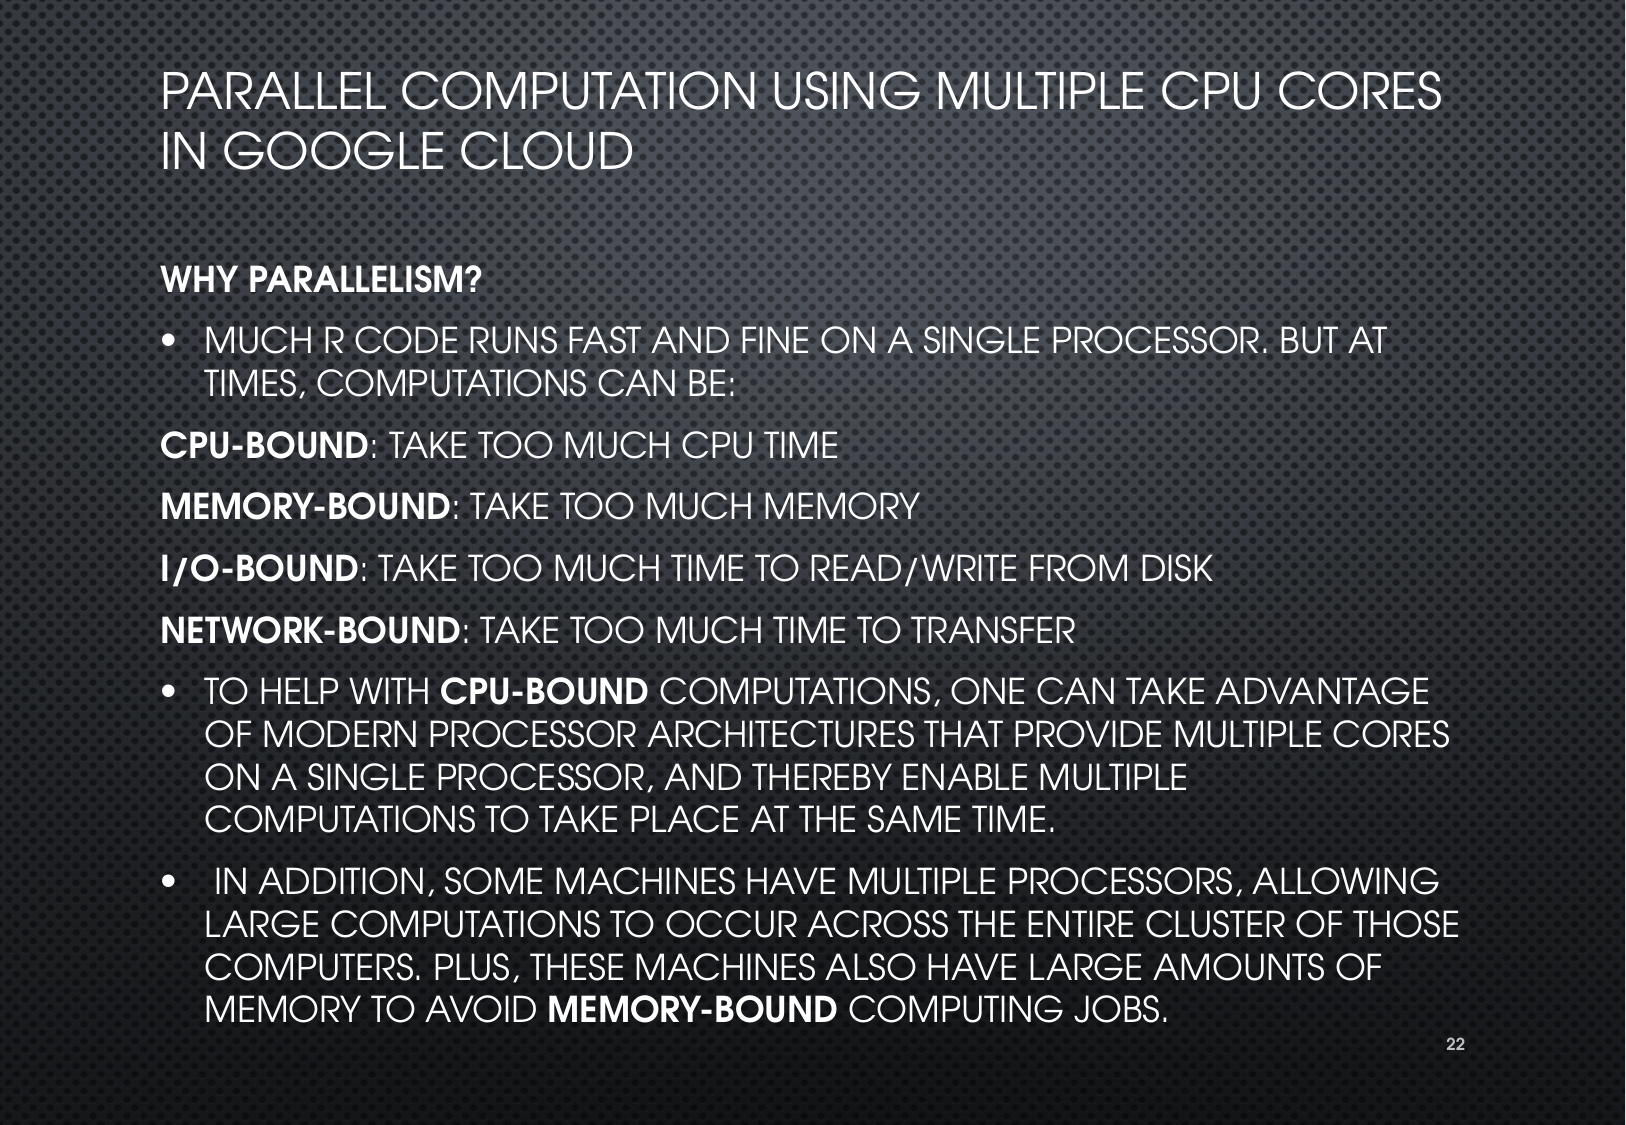

# Parallel computation using multiple cpu cores in google cloud

Why parallelism?
Much R code runs fast and fine on a single processor. But at times, computations can be:
cpu-bound: Take too much cpu time
memory-bound: Take too much memory
I/O-bound: Take too much time to read/write from disk
network-bound: Take too much time to transfer
To help with cpu-bound computations, one can take advantage of modern processor architectures that provide multiple cores on a single processor, and thereby enable multiple computations to take place at the same time.
 In addition, some machines have multiple processors, allowing large computations to occur across the entire cluster of those computers. Plus, these machines also have large amounts of memory to avoid memory-bound computing jobs.

22